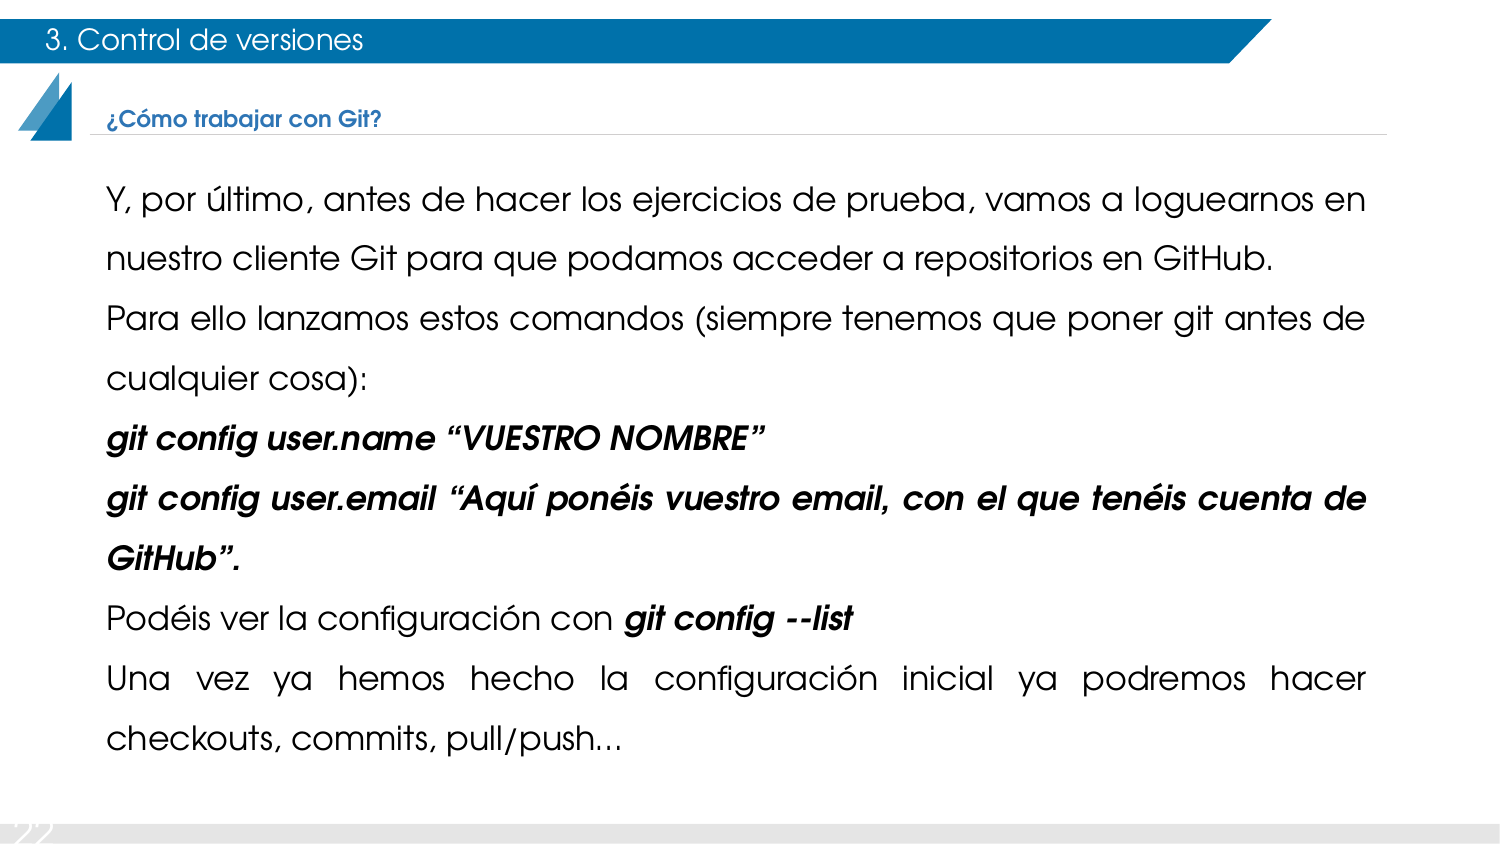

# 3. Control de versiones

¿Cómo trabajar con Git?
Y, por último, antes de hacer los ejercicios de prueba, vamos a loguearnos en nuestro cliente Git para que podamos acceder a repositorios en GitHub.
Para ello lanzamos estos comandos (siempre tenemos que poner git antes de cualquier cosa):
git config user.name “VUESTRO NOMBRE”
git config user.email “Aquí ponéis vuestro email, con el que tenéis cuenta de GitHub”.
Podéis ver la configuración con git config --list
Una vez ya hemos hecho la configuración inicial ya podremos hacer checkouts, commits, pull/push…
22